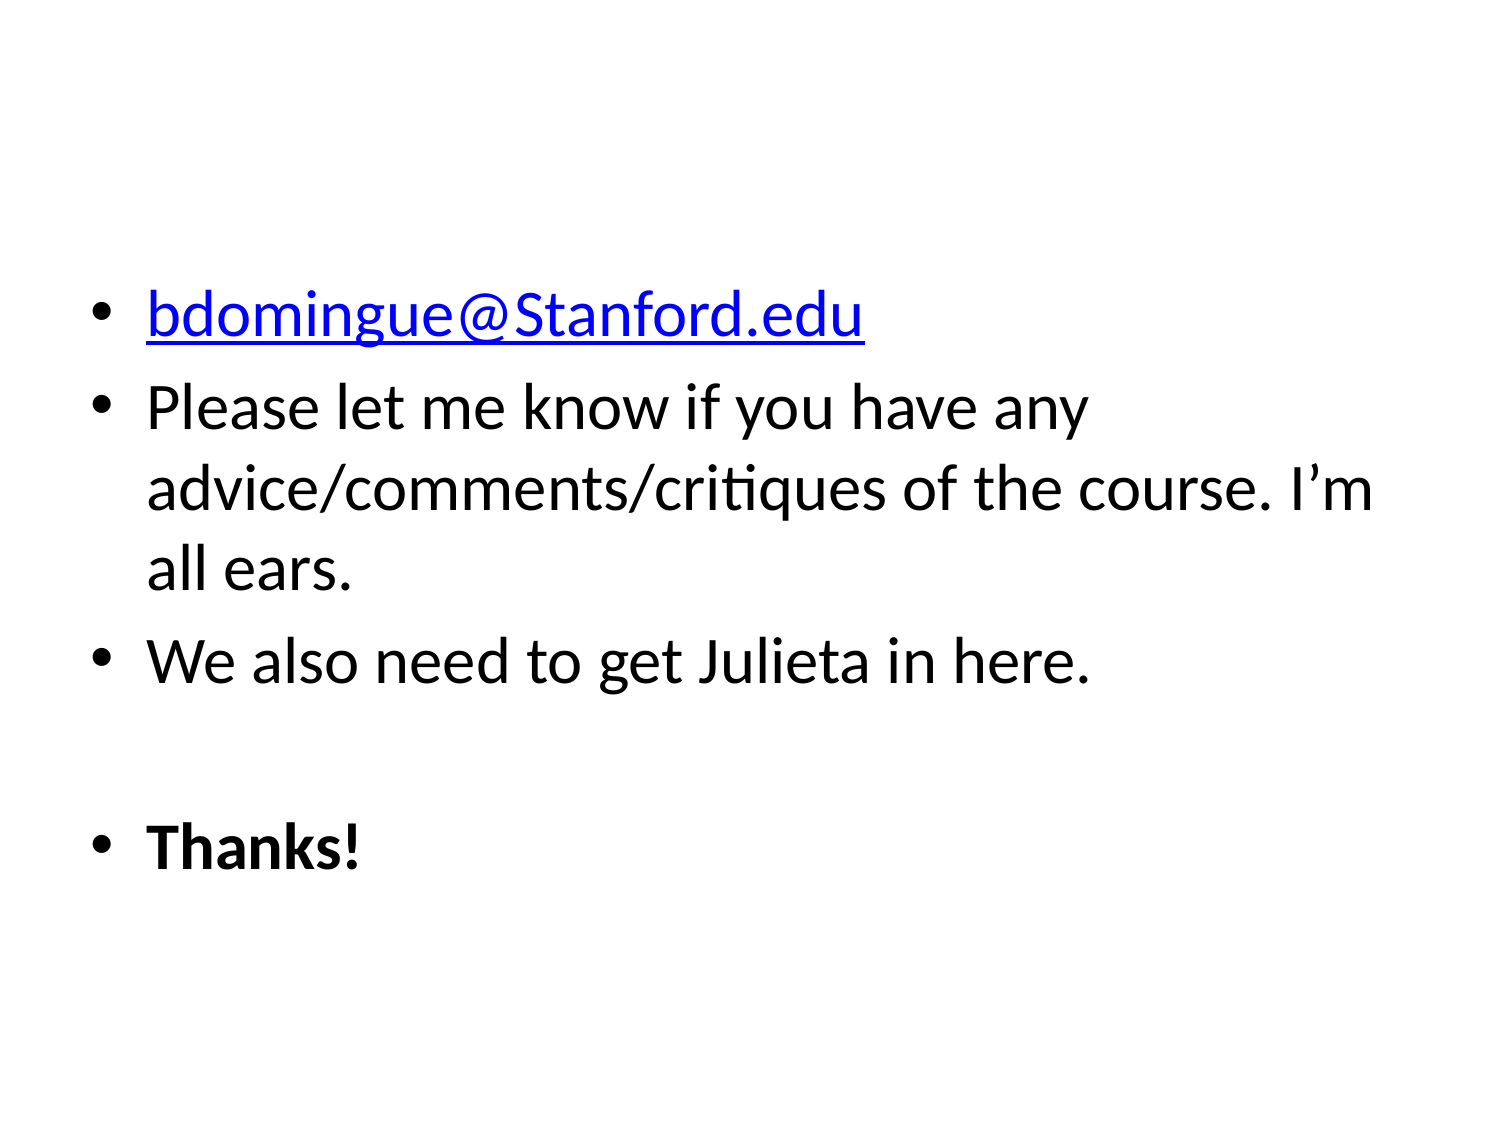

#
bdomingue@Stanford.edu
Please let me know if you have any advice/comments/critiques of the course. I’m all ears.
We also need to get Julieta in here.

Thanks!